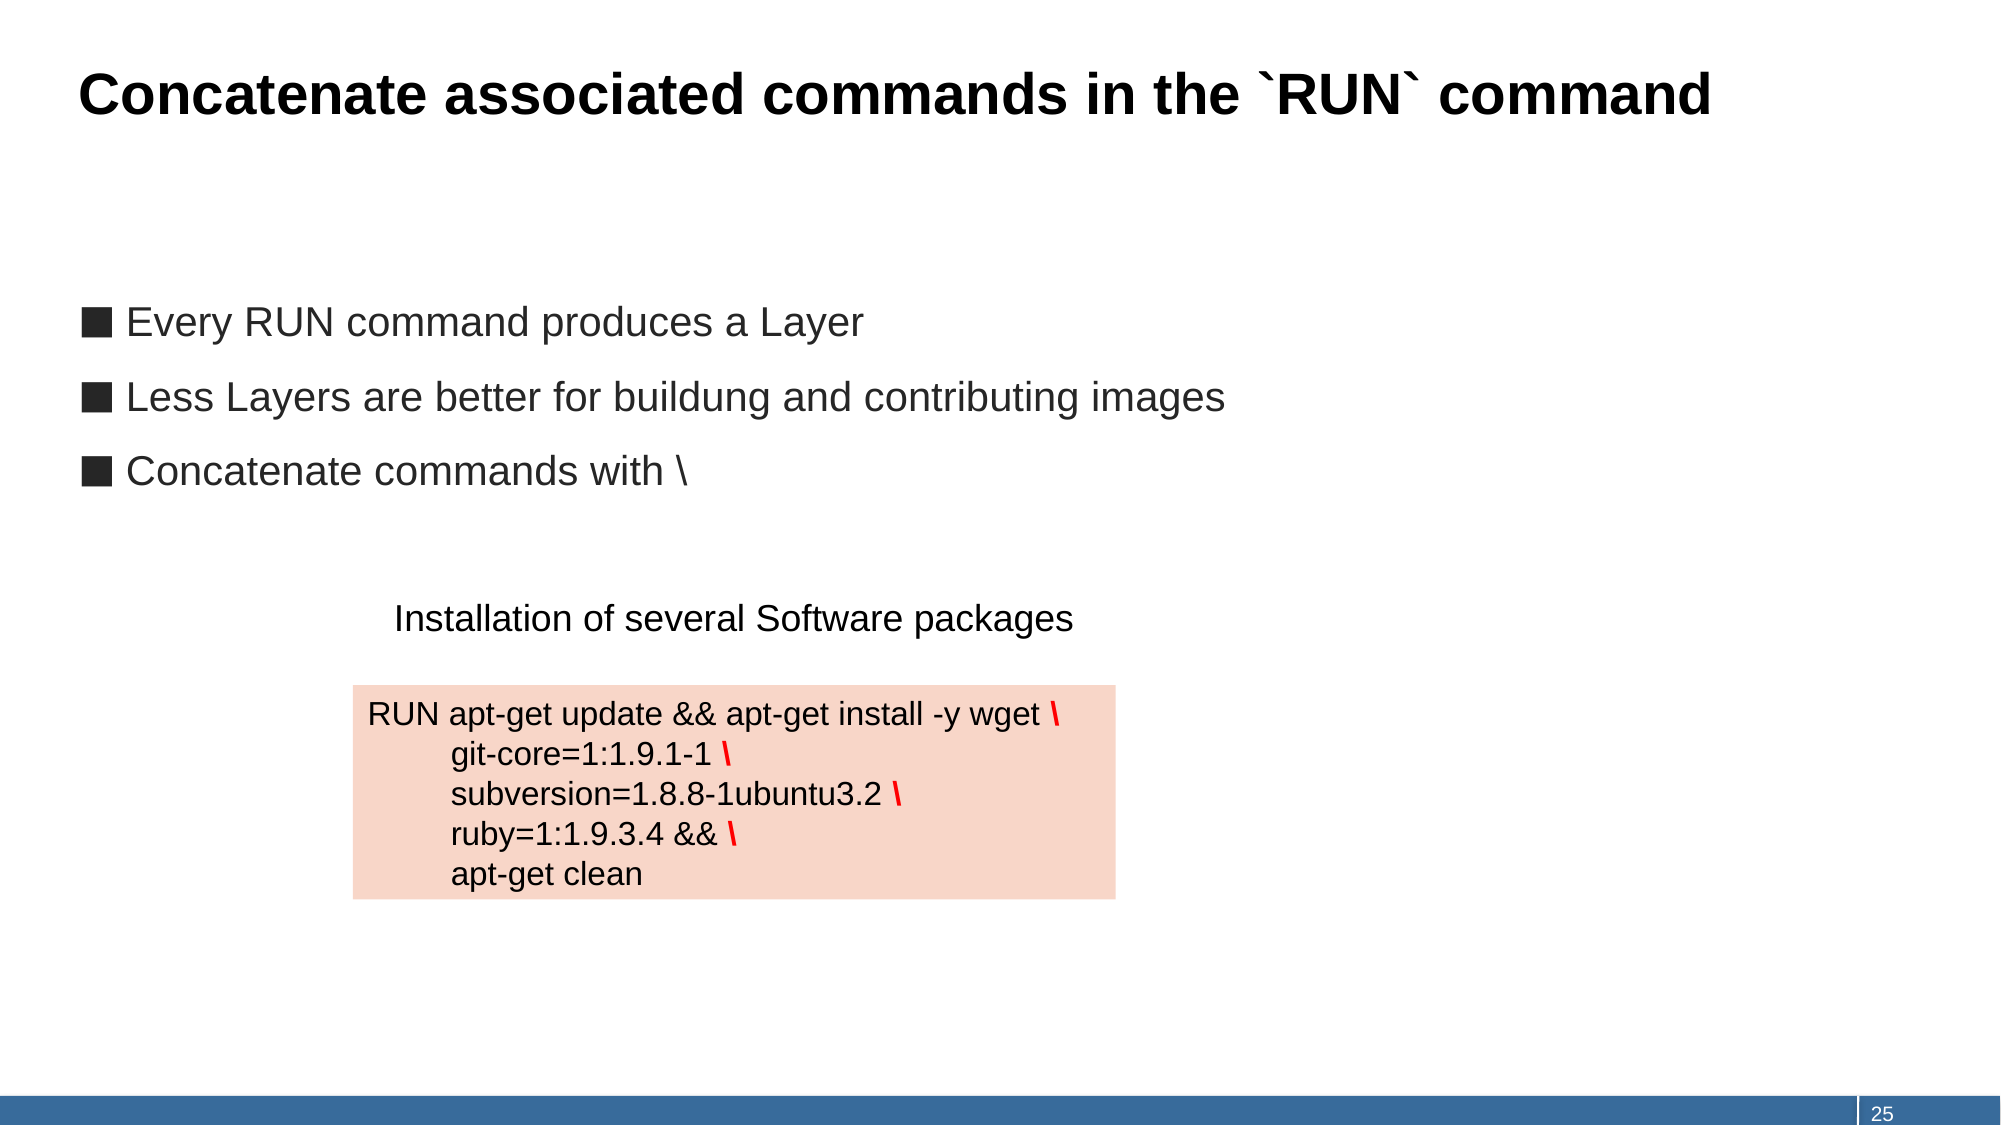

# Concatenate associated commands in the `RUN` command
Every RUN command produces a Layer
Less Layers are better for buildung and contributing images
Concatenate commands with \
Installation of several Software packages
RUN apt-get update && apt-get install -y wget \
         git-core=1:1.9.1-1 \
         subversion=1.8.8-1ubuntu3.2 \
         ruby=1:1.9.3.4 && \
         apt-get clean
25